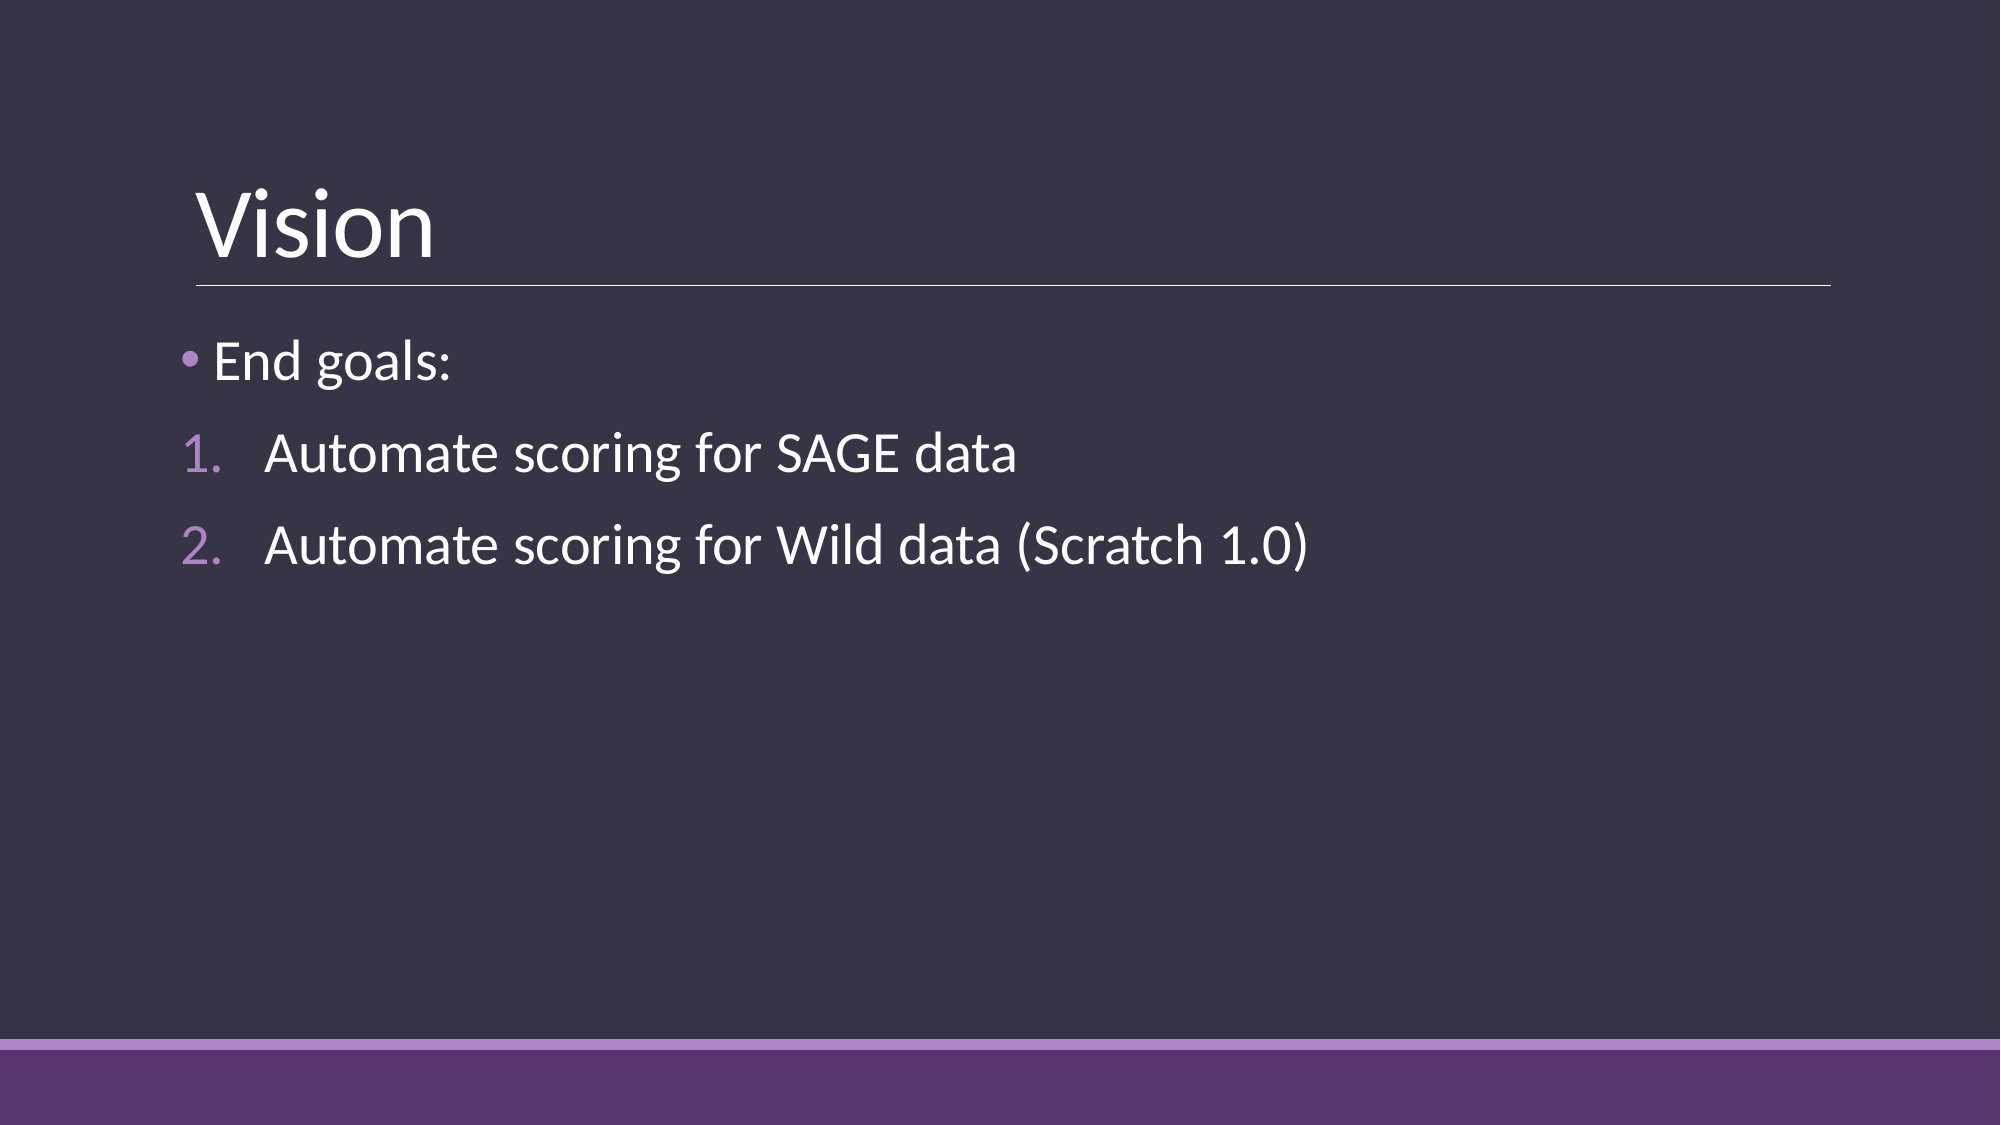

# Vision
 End goals:
Automate scoring for SAGE data
Automate scoring for Wild data (Scratch 1.0)